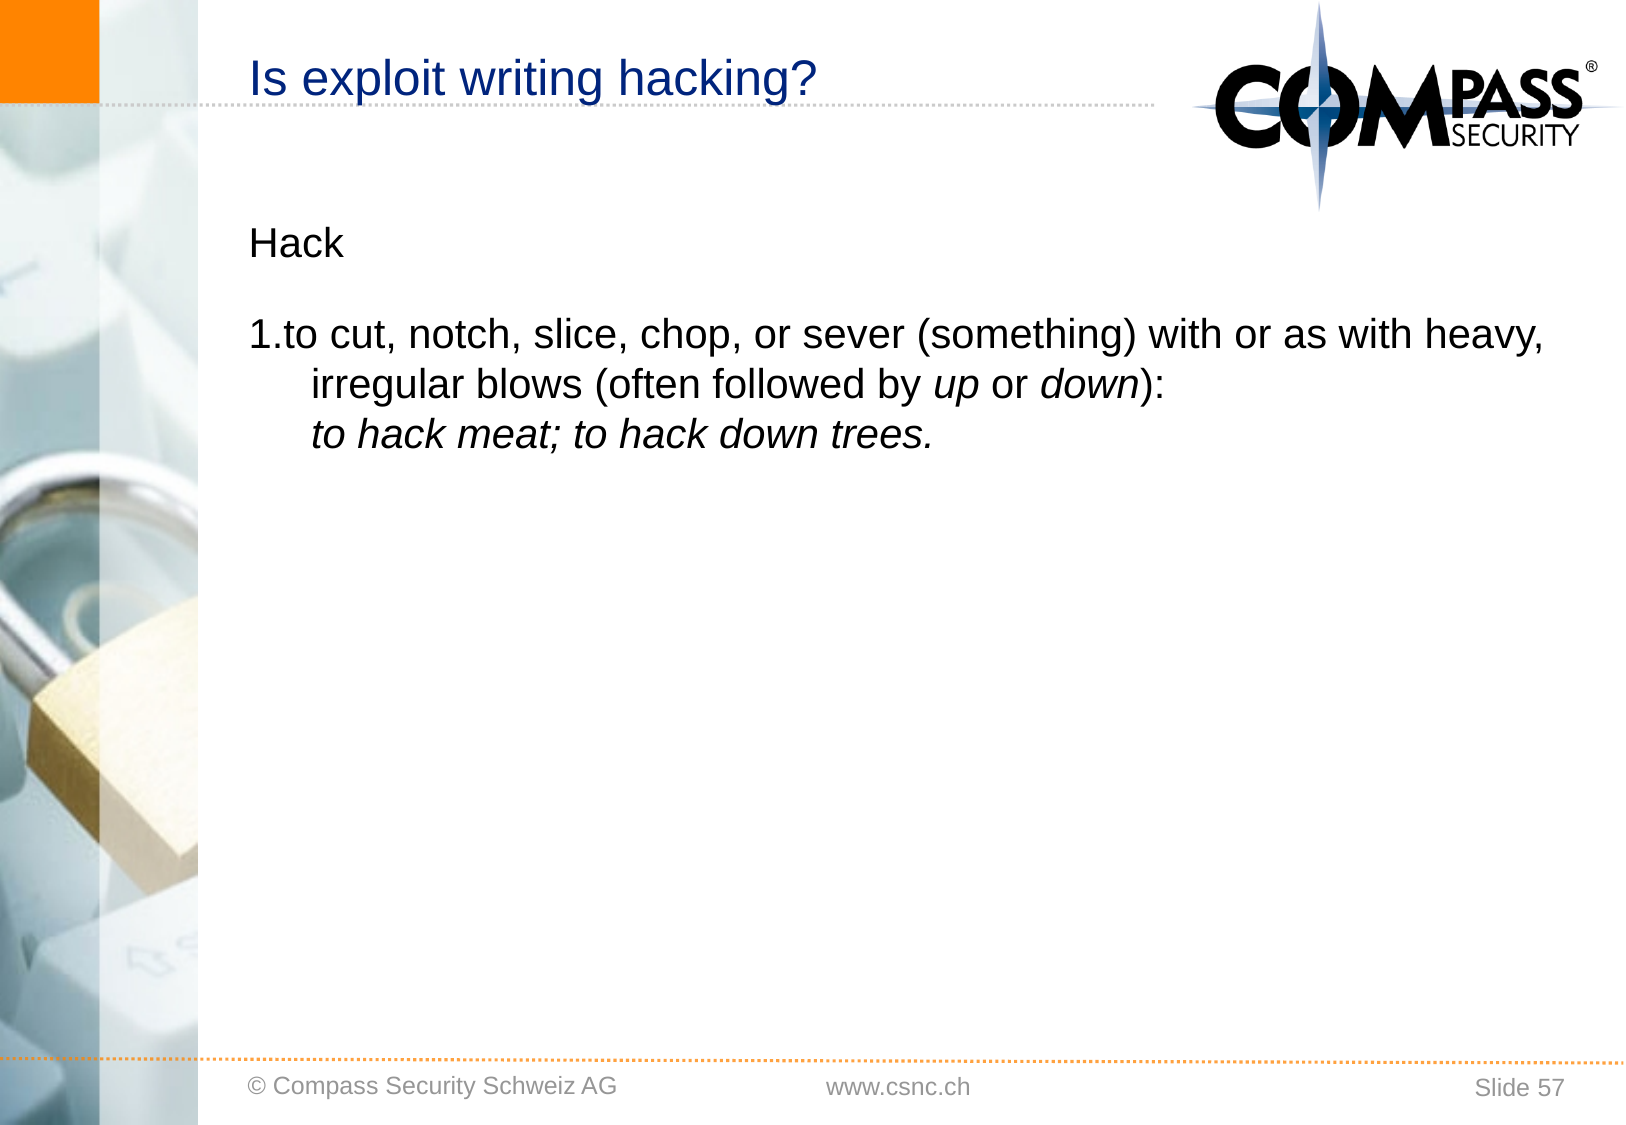

# Is exploit writing hacking?
Hack
1.to cut, notch, slice, chop, or sever (something) with or as with heavy, irregular blows (often followed by up or down):
to hack meat; to hack down trees.